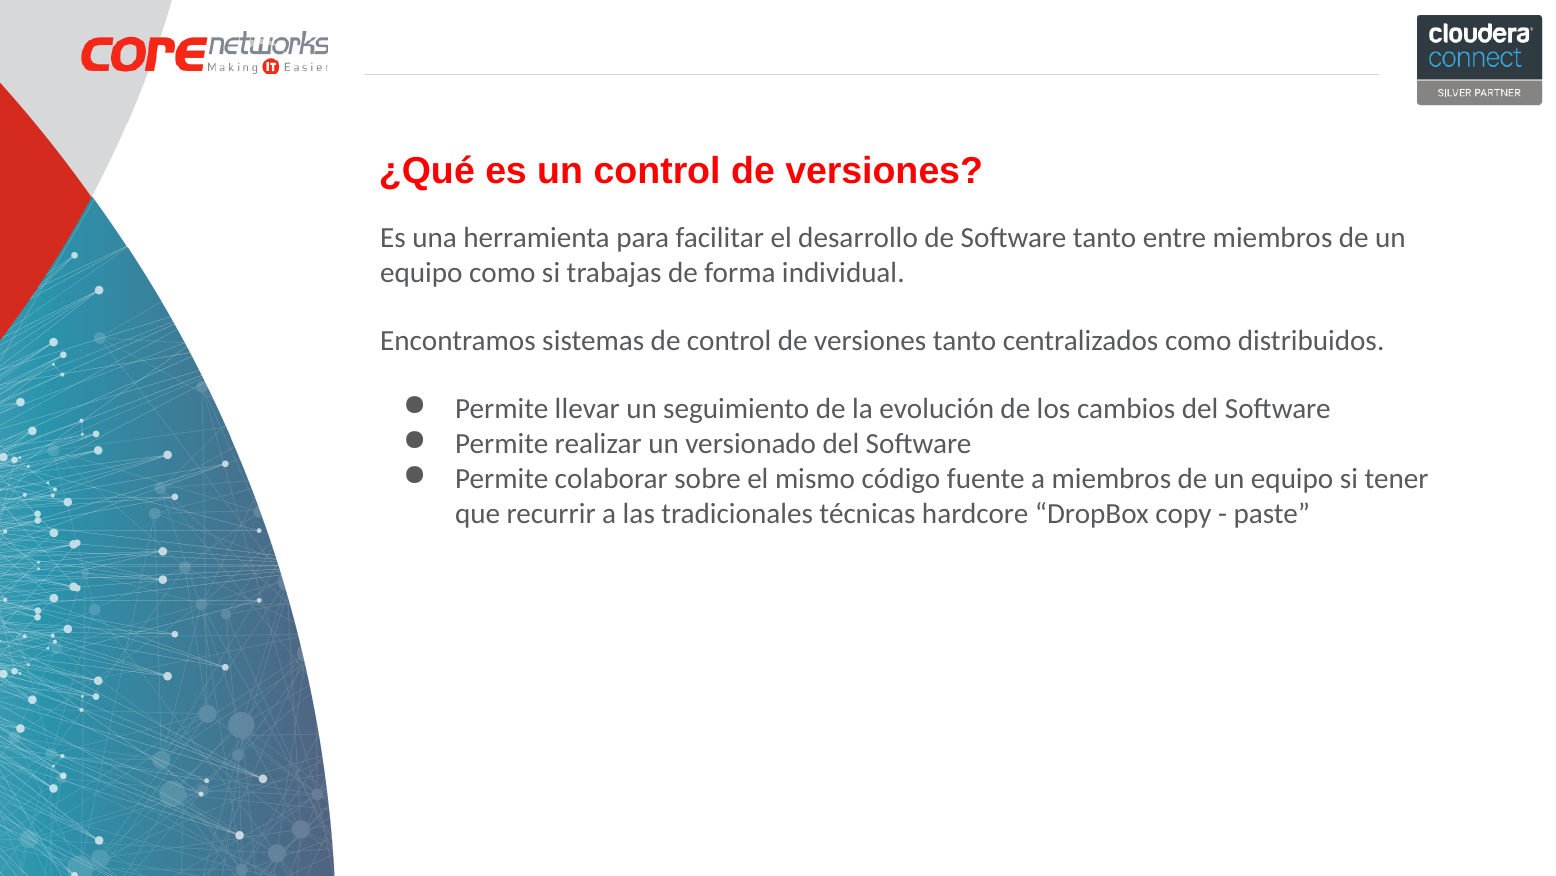

¿Qué es un control de versiones?
Es una herramienta para facilitar el desarrollo de Software tanto entre miembros de un equipo como si trabajas de forma individual.
Encontramos sistemas de control de versiones tanto centralizados como distribuidos.
Permite llevar un seguimiento de la evolución de los cambios del Software
Permite realizar un versionado del Software
Permite colaborar sobre el mismo código fuente a miembros de un equipo si tener que recurrir a las tradicionales técnicas hardcore “DropBox copy - paste”